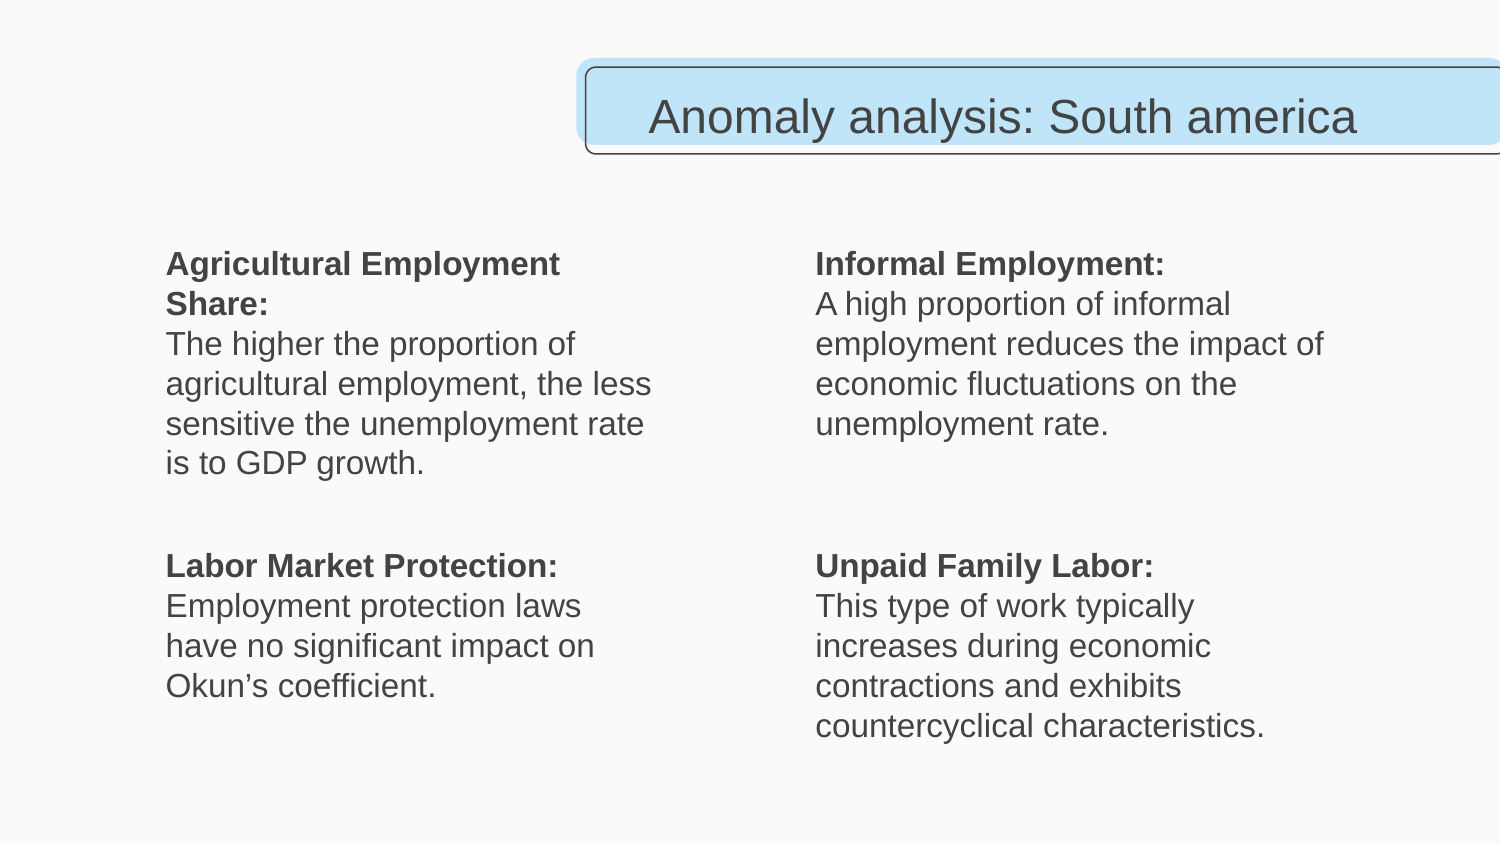

Anomaly analysis: South america
Agricultural Employment Share:
The higher the proportion of agricultural employment, the less sensitive the unemployment rate is to GDP growth.
Informal Employment:
A high proportion of informal employment reduces the impact of economic fluctuations on the unemployment rate.
Labor Market Protection:
Employment protection laws have no significant impact on Okun’s coefficient.
Unpaid Family Labor:
This type of work typically increases during economic contractions and exhibits countercyclical characteristics.